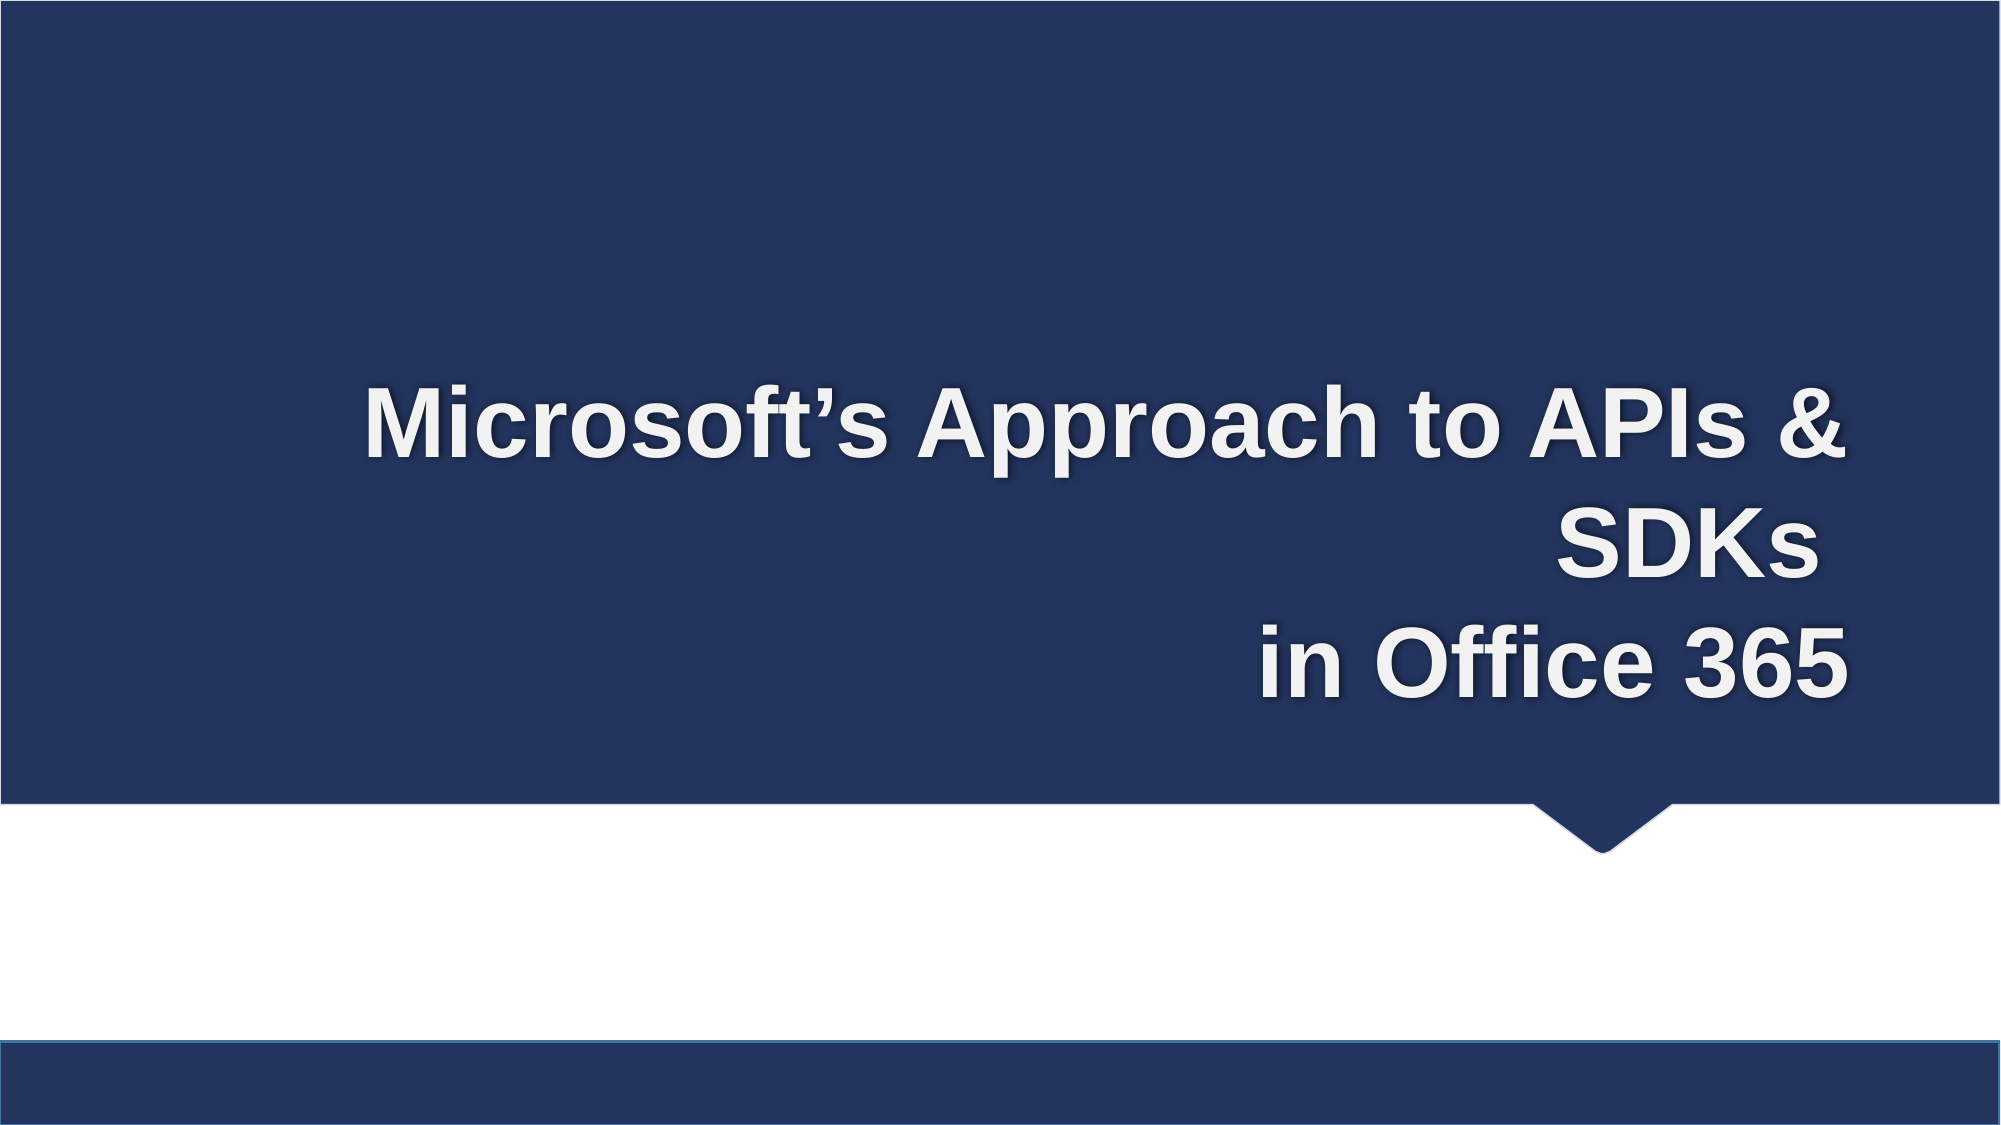

# Microsoft’s Approach to APIs & SDKs in Office 365